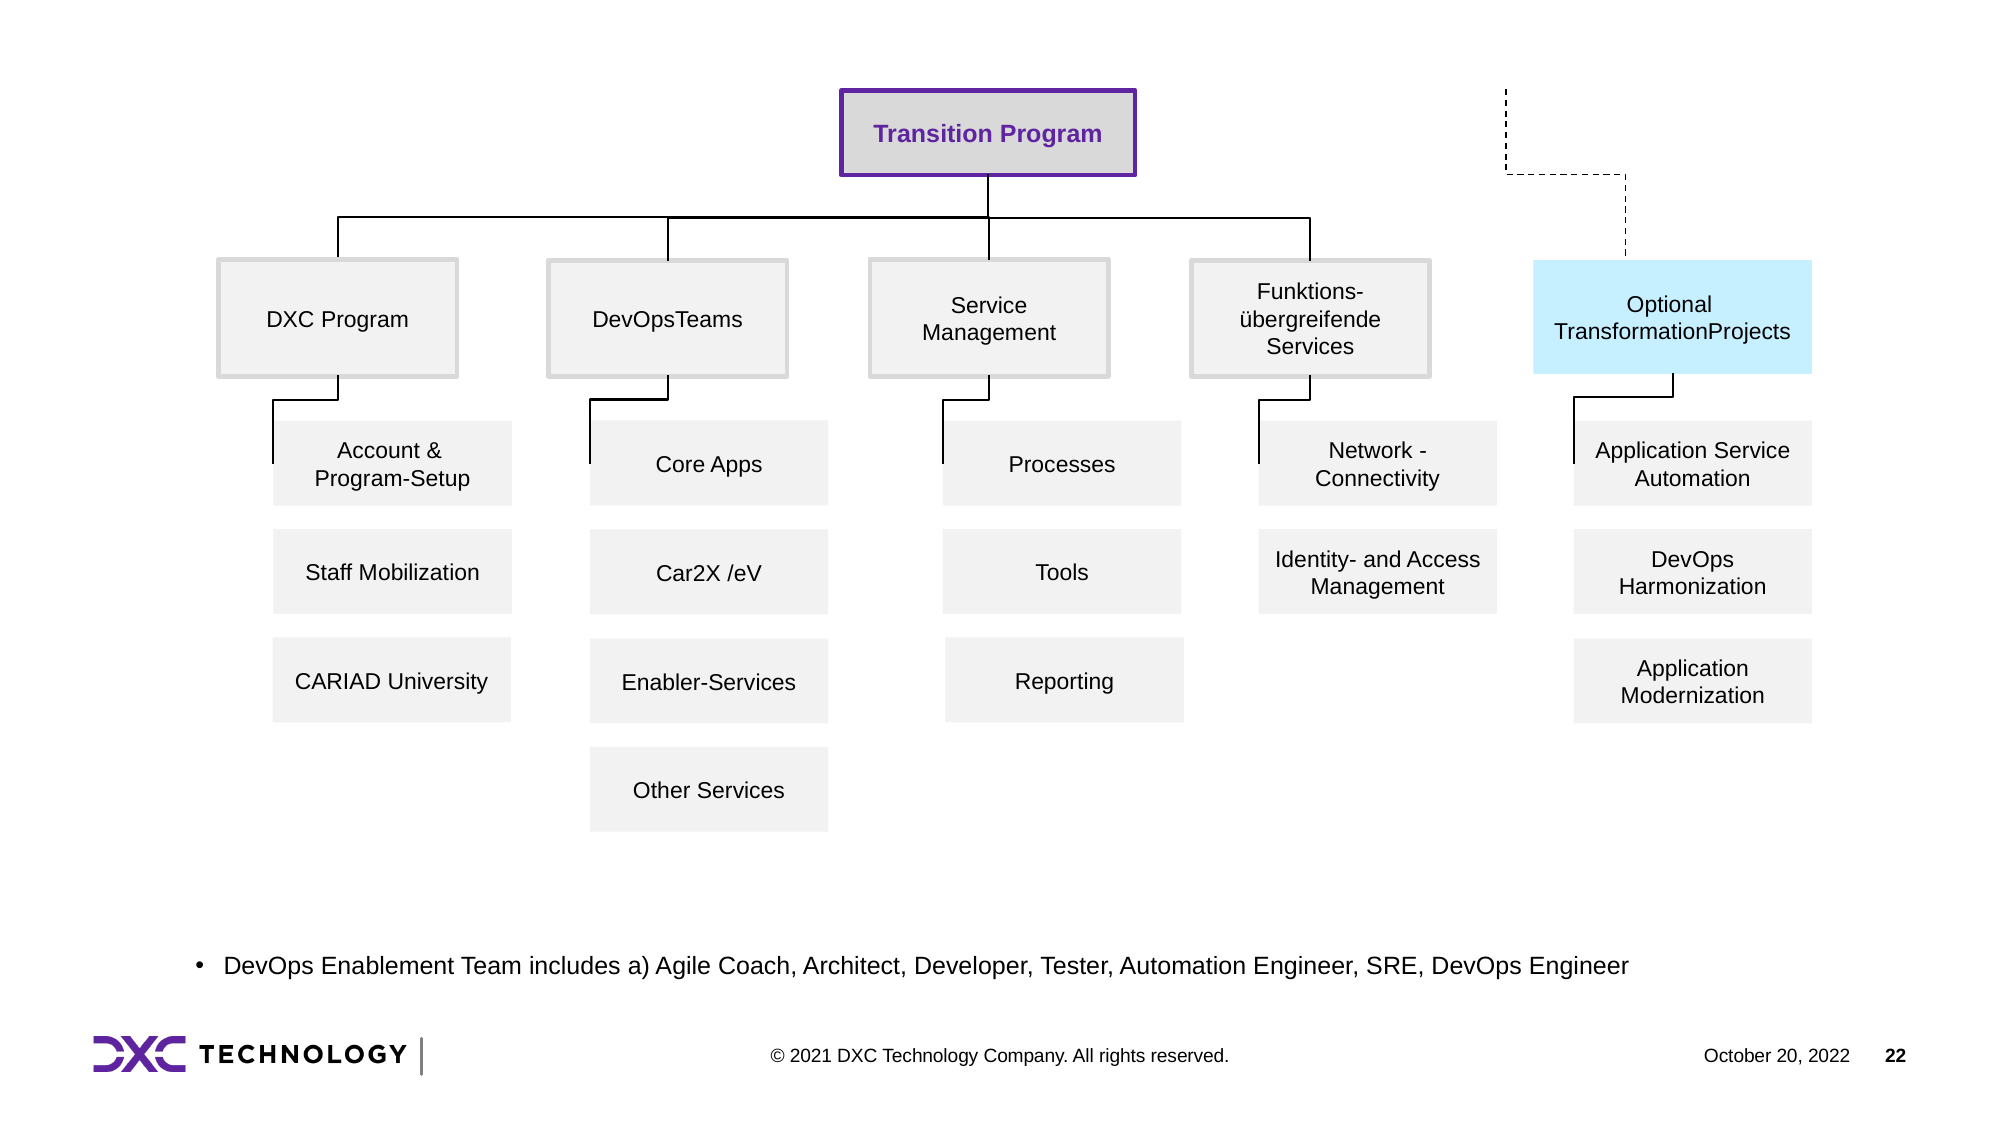

Transition Program
DXC Program
Service Management
Optional
TransformationProjects
DevOpsTeams
Funktions-übergreifende
Services
Core Apps
Account &
Program-Setup
Application Service Automation
Processes
Network -Connectivity
Staff Mobilization
DevOps Harmonization
Tools
Identity- and Access Management
Car2X /eV
CARIAD University
Reporting
Application Modernization
Enabler-Services
Other Services
DevOps Enablement Team includes a) Agile Coach, Architect, Developer, Tester, Automation Engineer, SRE, DevOps Engineer